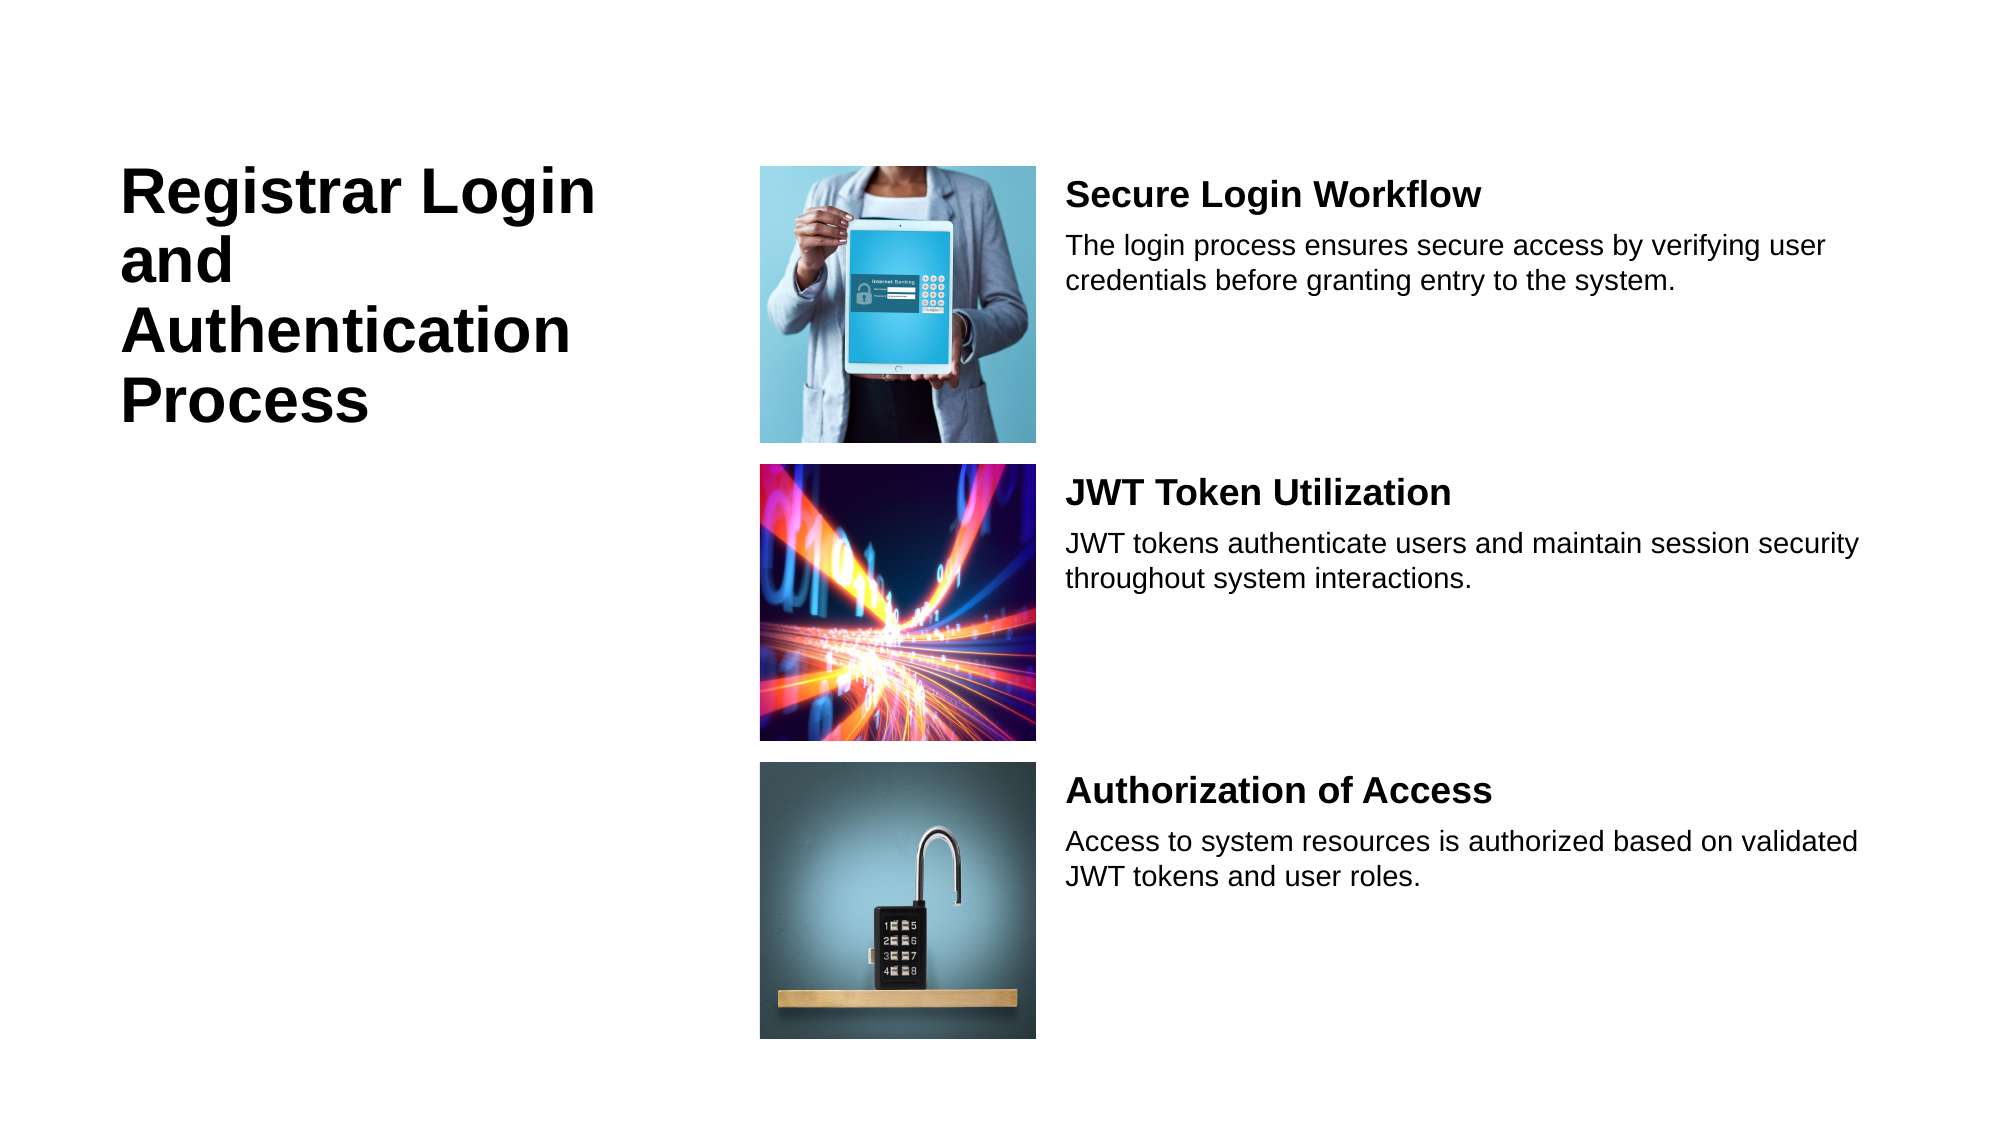

# Registrar Login and Authentication Process
Secure Login Workflow
The login process ensures secure access by verifying user credentials before granting entry to the system.
JWT Token Utilization
JWT tokens authenticate users and maintain session security throughout system interactions.
Authorization of Access
Access to system resources is authorized based on validated JWT tokens and user roles.